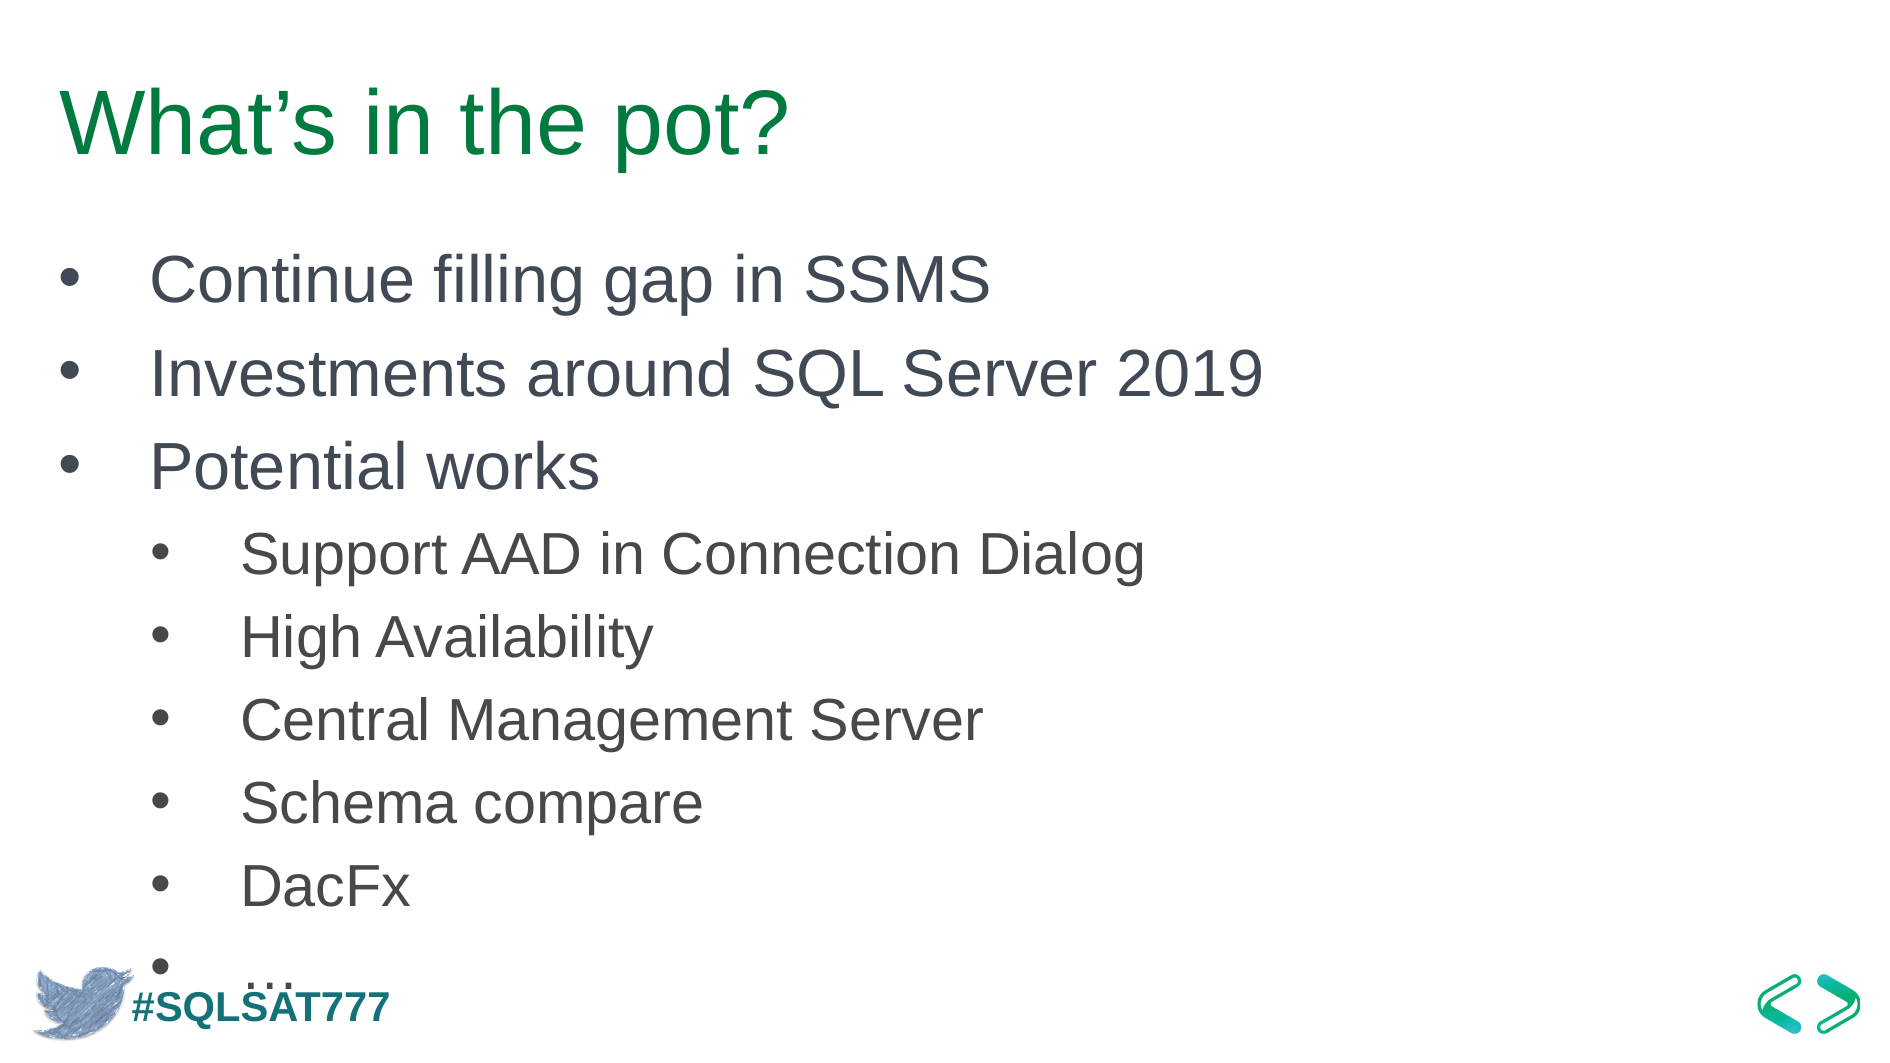

# What’s in the pot?
Continue filling gap in SSMS
Investments around SQL Server 2019
Potential works
Support AAD in Connection Dialog
High Availability
Central Management Server
Schema compare
DacFx
…